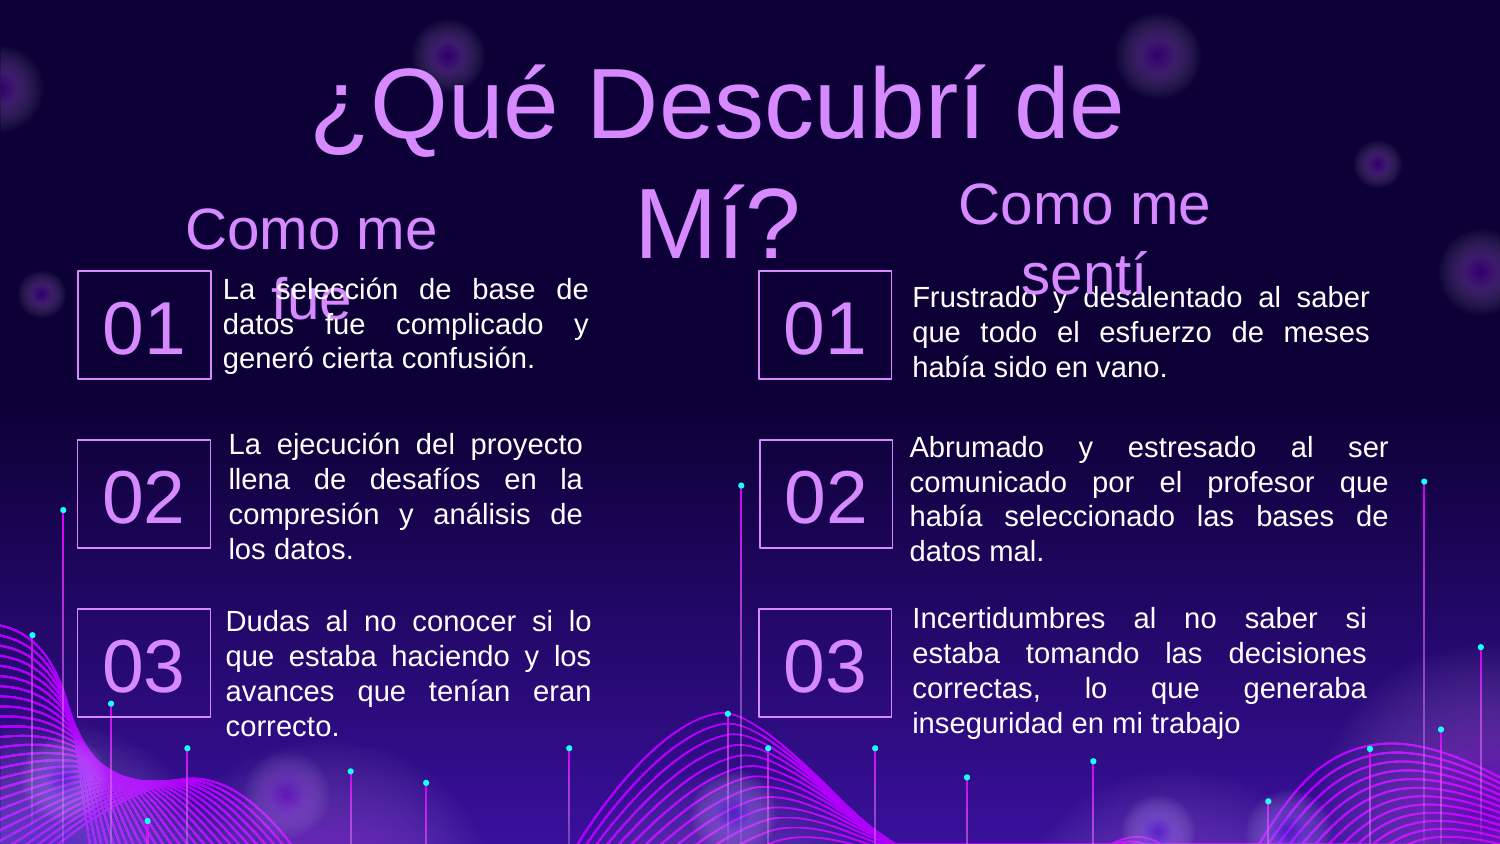

# ¿Qué Descubrí de Mí?

Como me sentí
Como me fue
La selección de base de datos fue complicado y generó cierta confusión.
Frustrado y desalentado al saber que todo el esfuerzo de meses había sido en vano.

01
01
La ejecución del proyecto llena de desafíos en la compresión y análisis de los datos.
Abrumado y estresado al ser comunicado por el profesor que había seleccionado las bases de datos mal.
02
02
Incertidumbres al no saber si estaba tomando las decisiones correctas, lo que generaba inseguridad en mi trabajo
Dudas al no conocer si lo que estaba haciendo y los avances que tenían eran correcto.
03
03